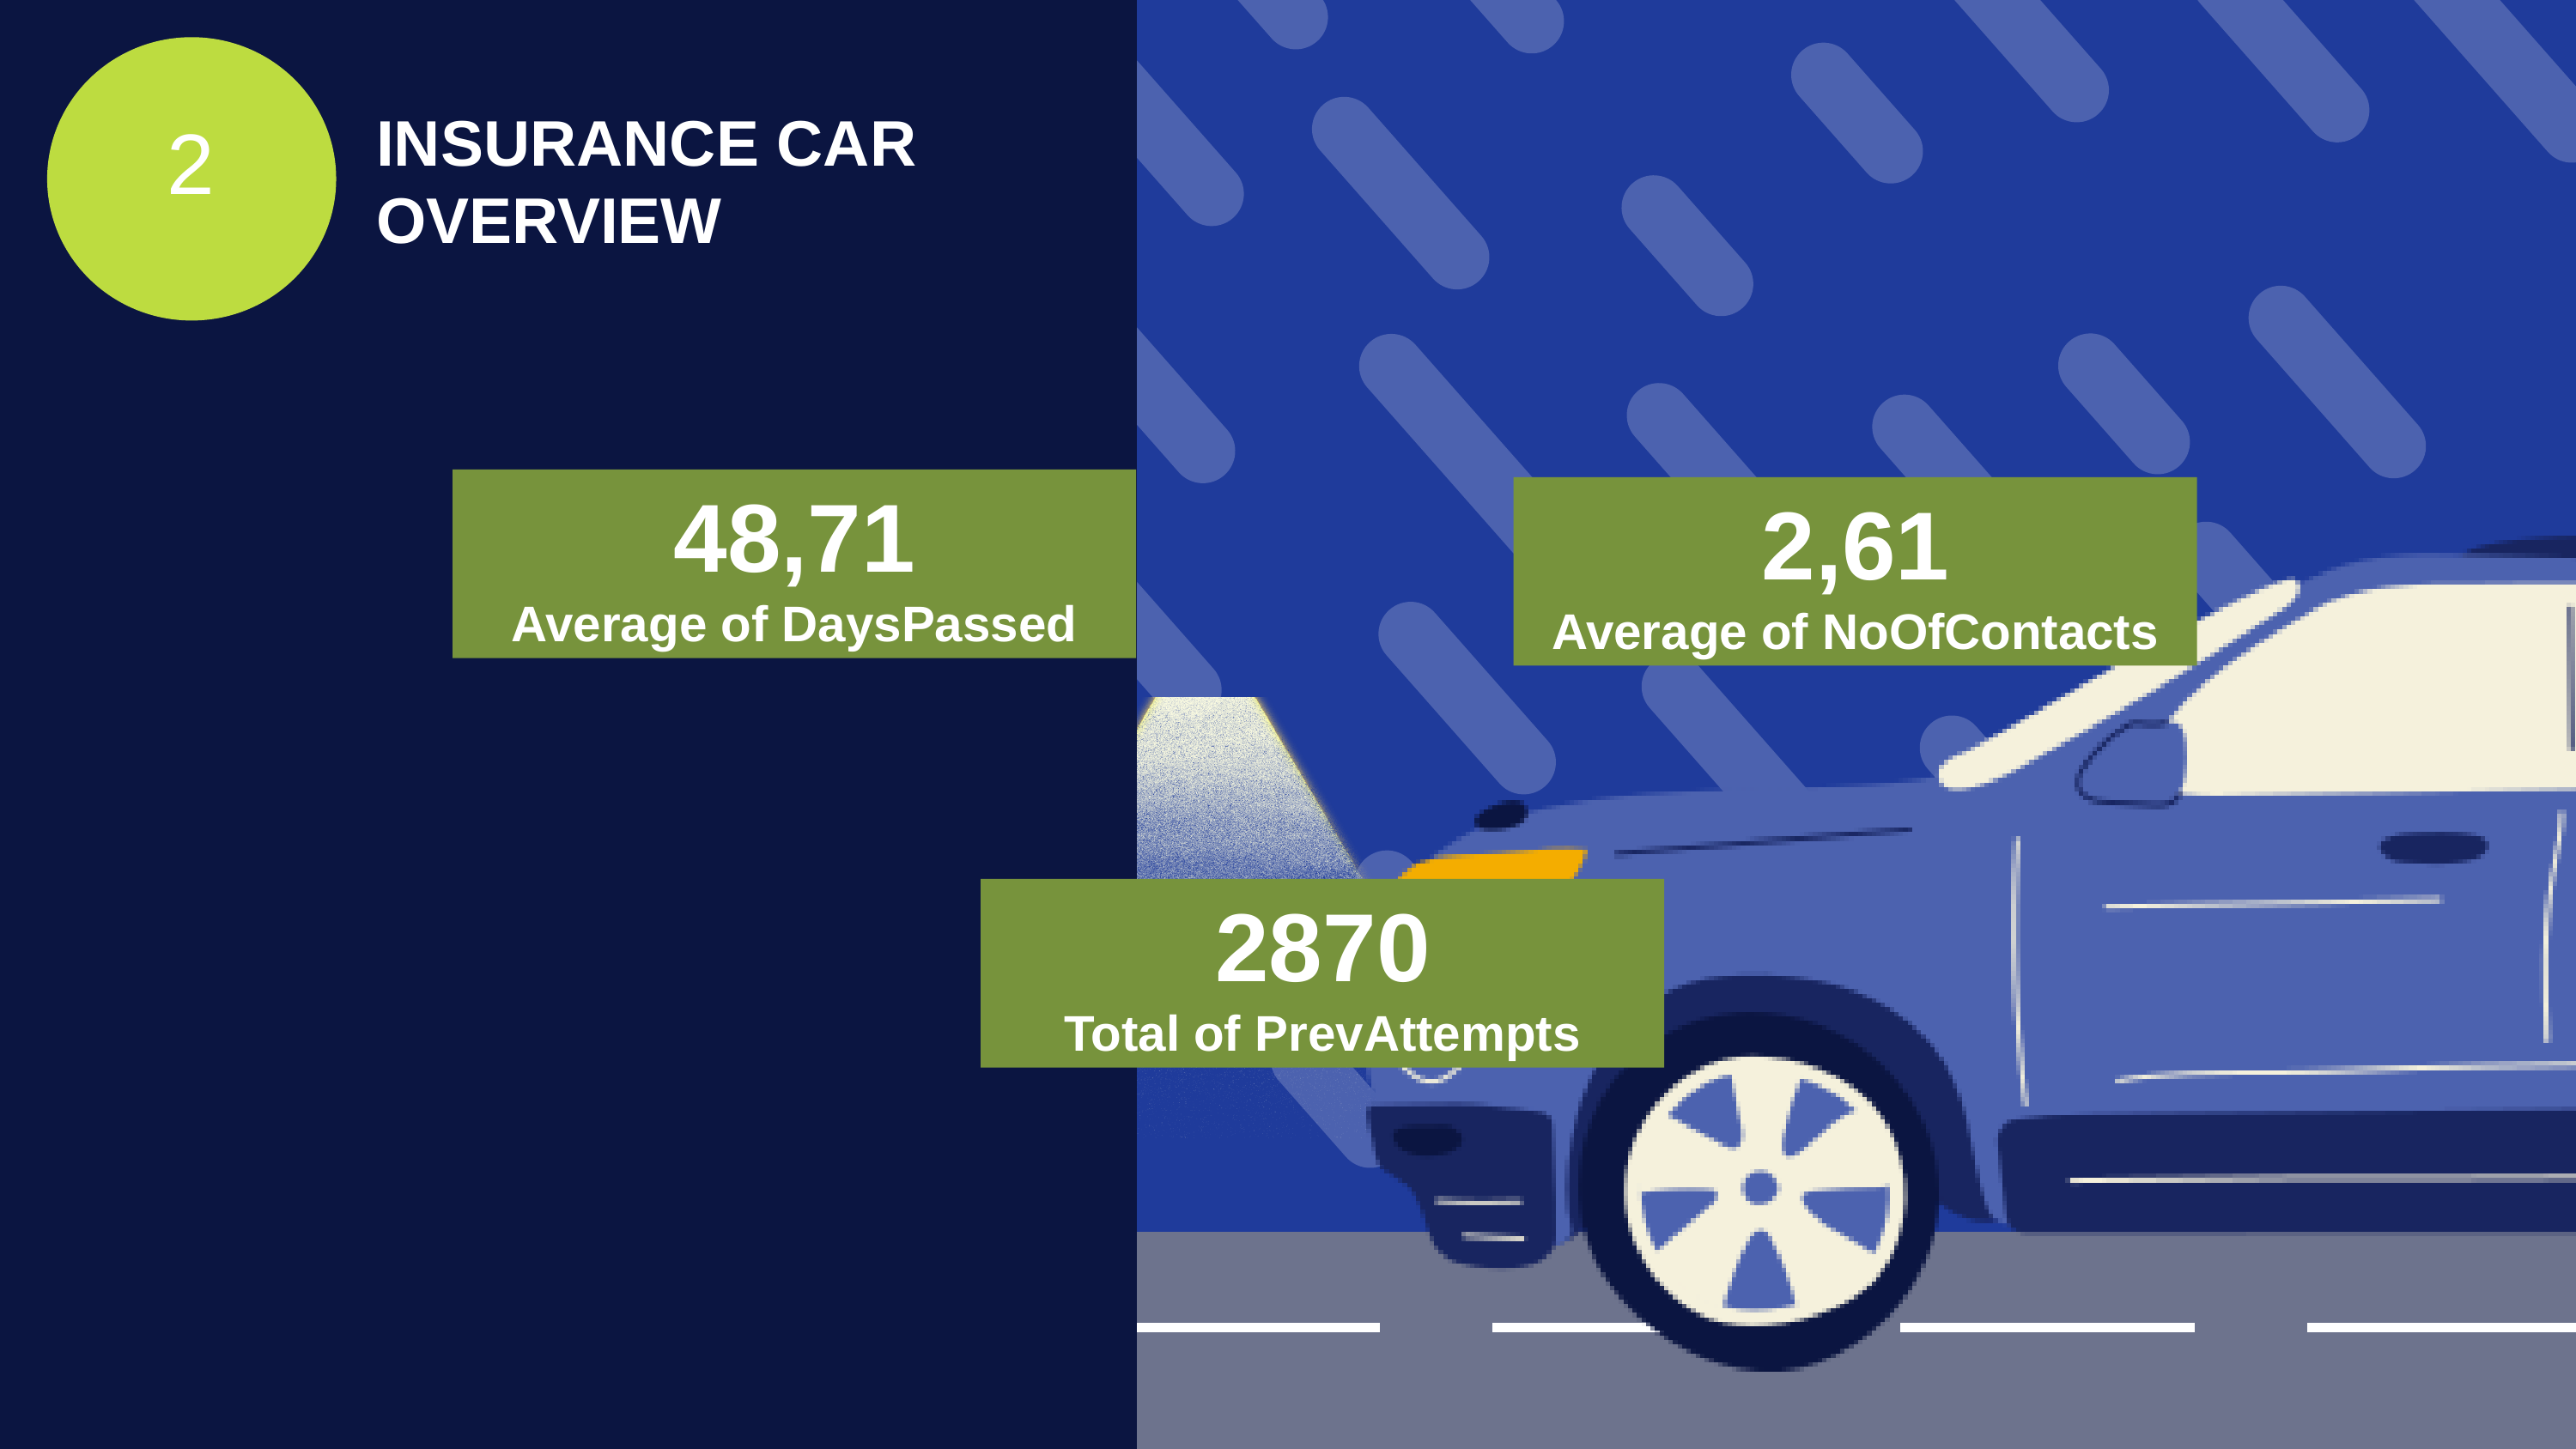

2
INSURANCE CAR OVERVIEW

48,71
Average of DaysPassed
2,61
Average of NoOfContacts

2870
Total of PrevAttempts